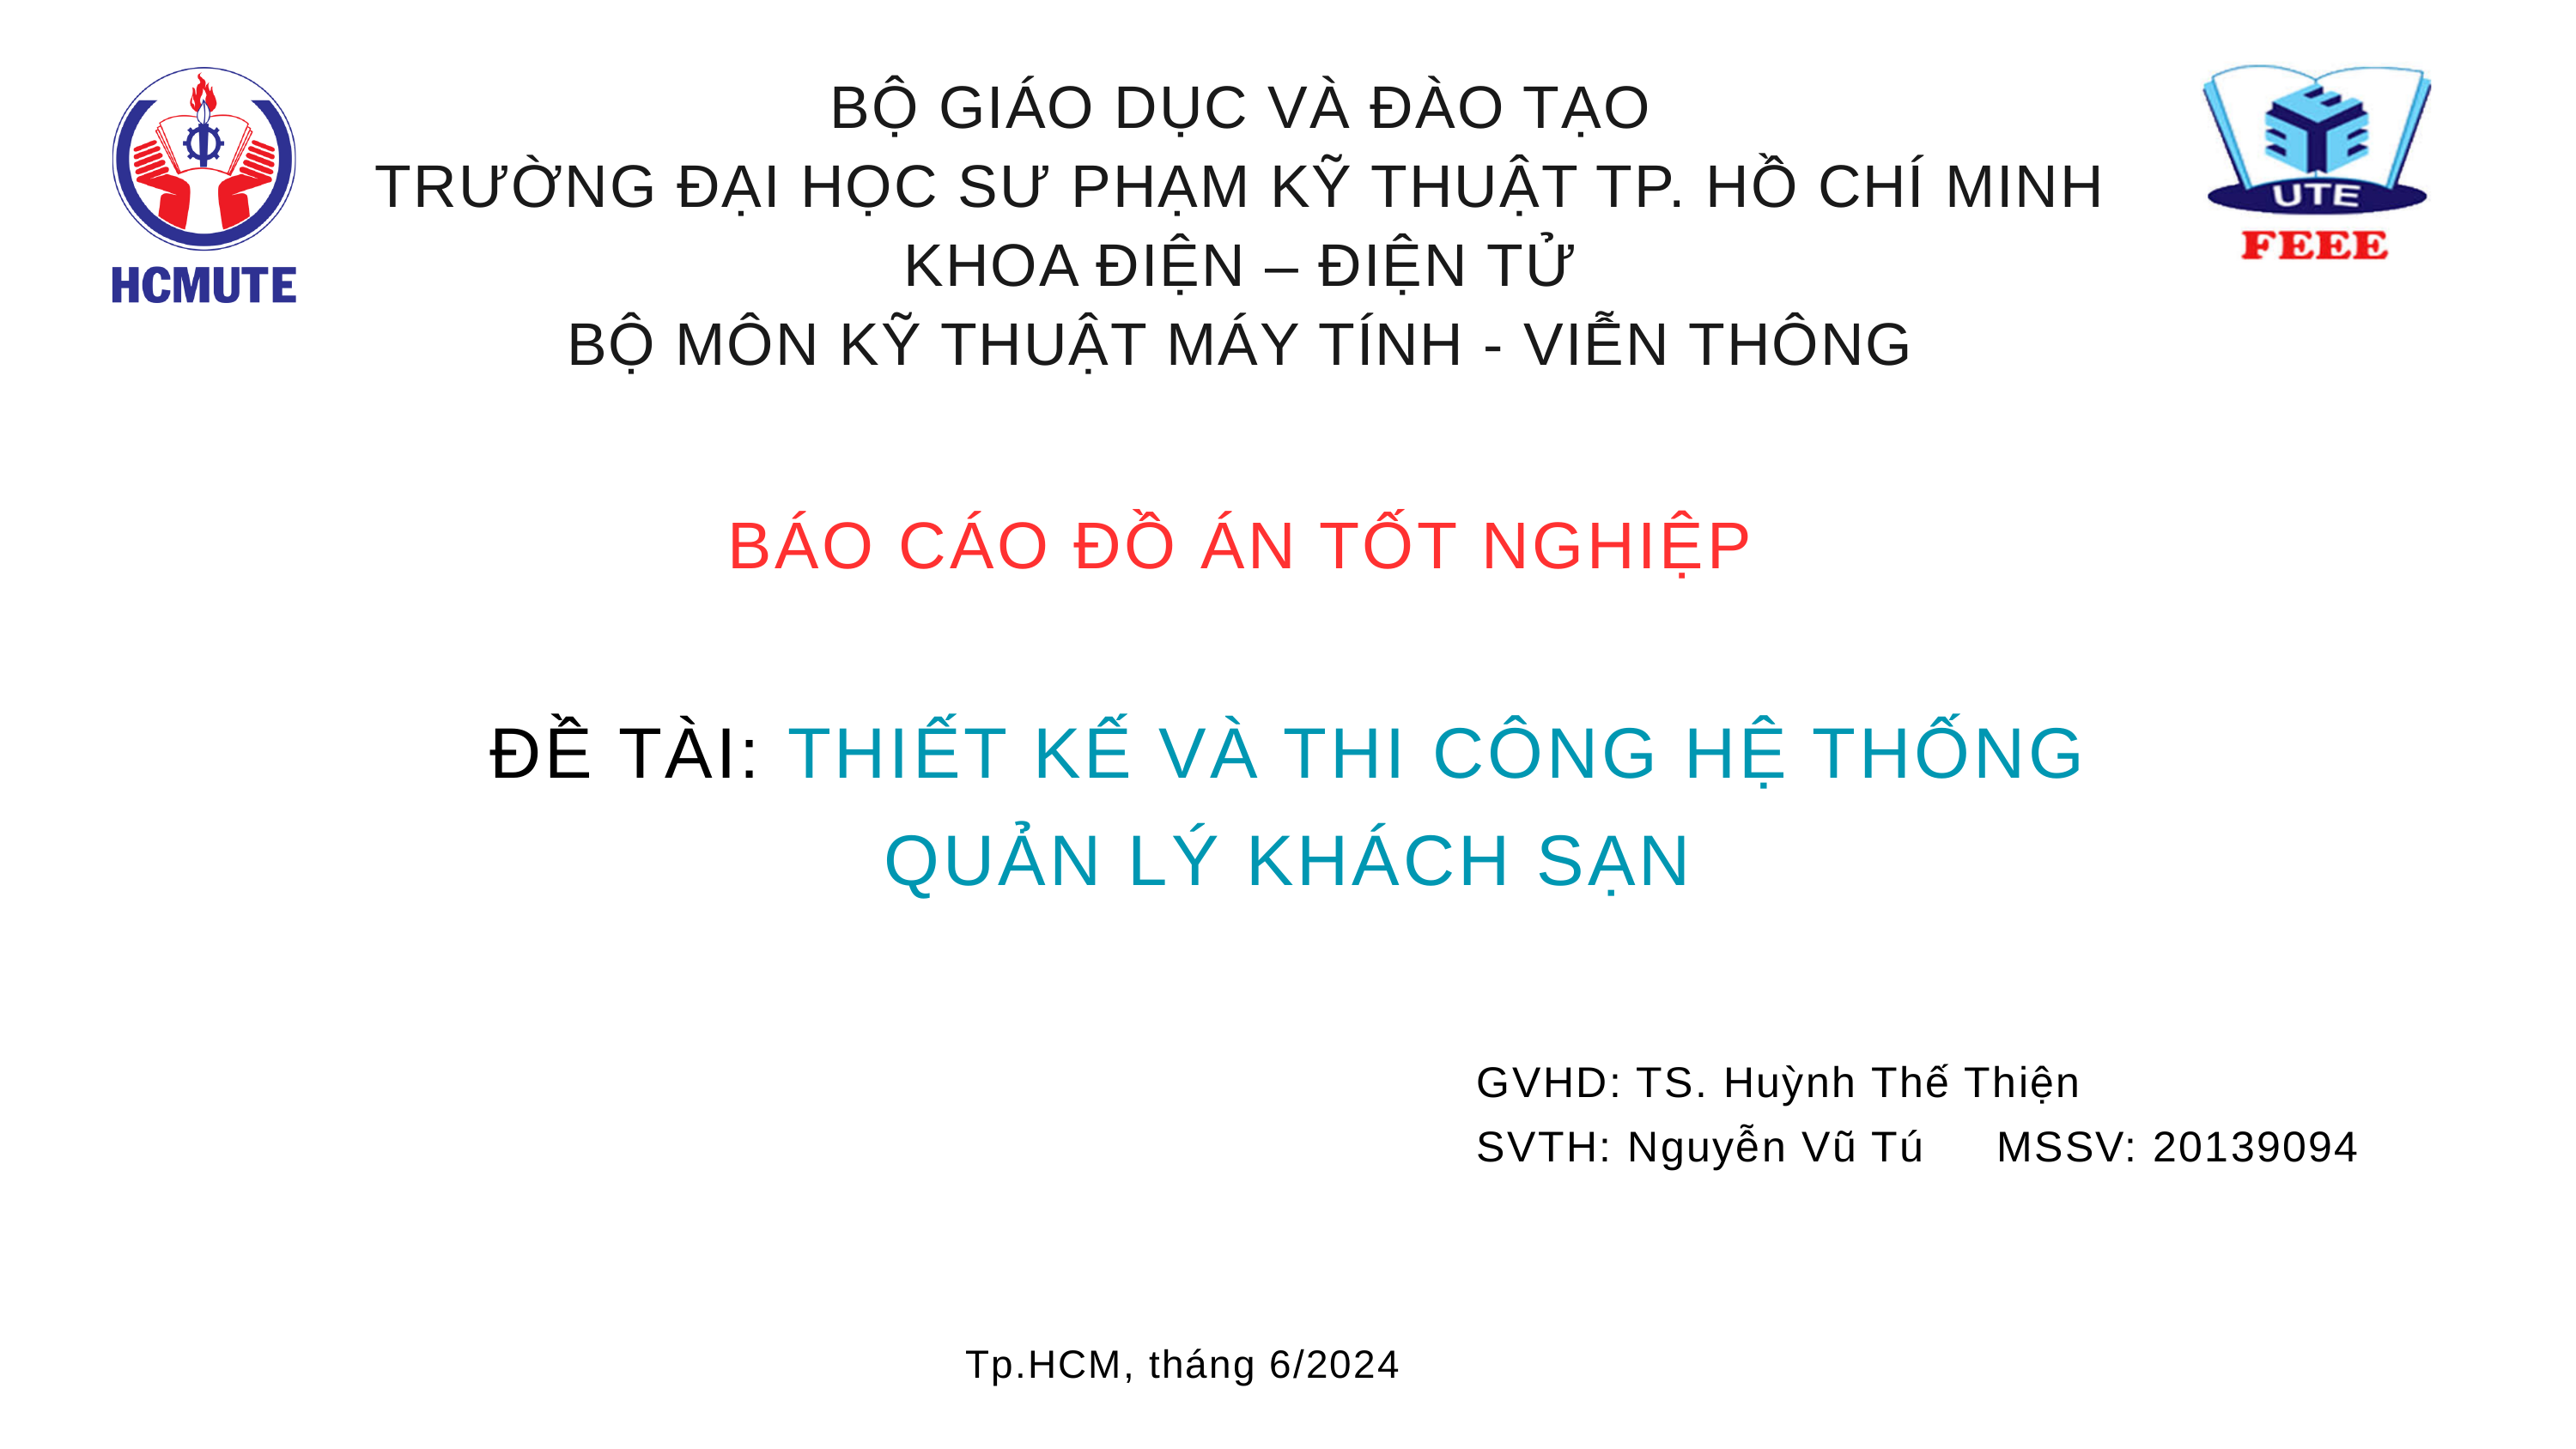

BỘ GIÁO DỤC VÀ ĐÀO TẠO
TRƯỜNG ĐẠI HỌC SƯ PHẠM KỸ THUẬT TP. HỒ CHÍ MINH
KHOA ĐIỆN – ĐIỆN TỬ
BỘ MÔN KỸ THUẬT MÁY TÍNH - VIỄN THÔNG

Cảm hứng
Động lực
BÁO CÁO ĐỒ ÁN TỐT NGHIỆP
ĐỀ TÀI: THIẾT KẾ VÀ THI CÔNG HỆ THỐNG
 QUẢN LÝ KHÁCH SẠN
SÁNG TẠO
GVHD: TS. Huỳnh Thế Thiện
SVTH: Nguyễn Vũ Tú     MSSV: 20139094

Tp.HCM, tháng 6/2024